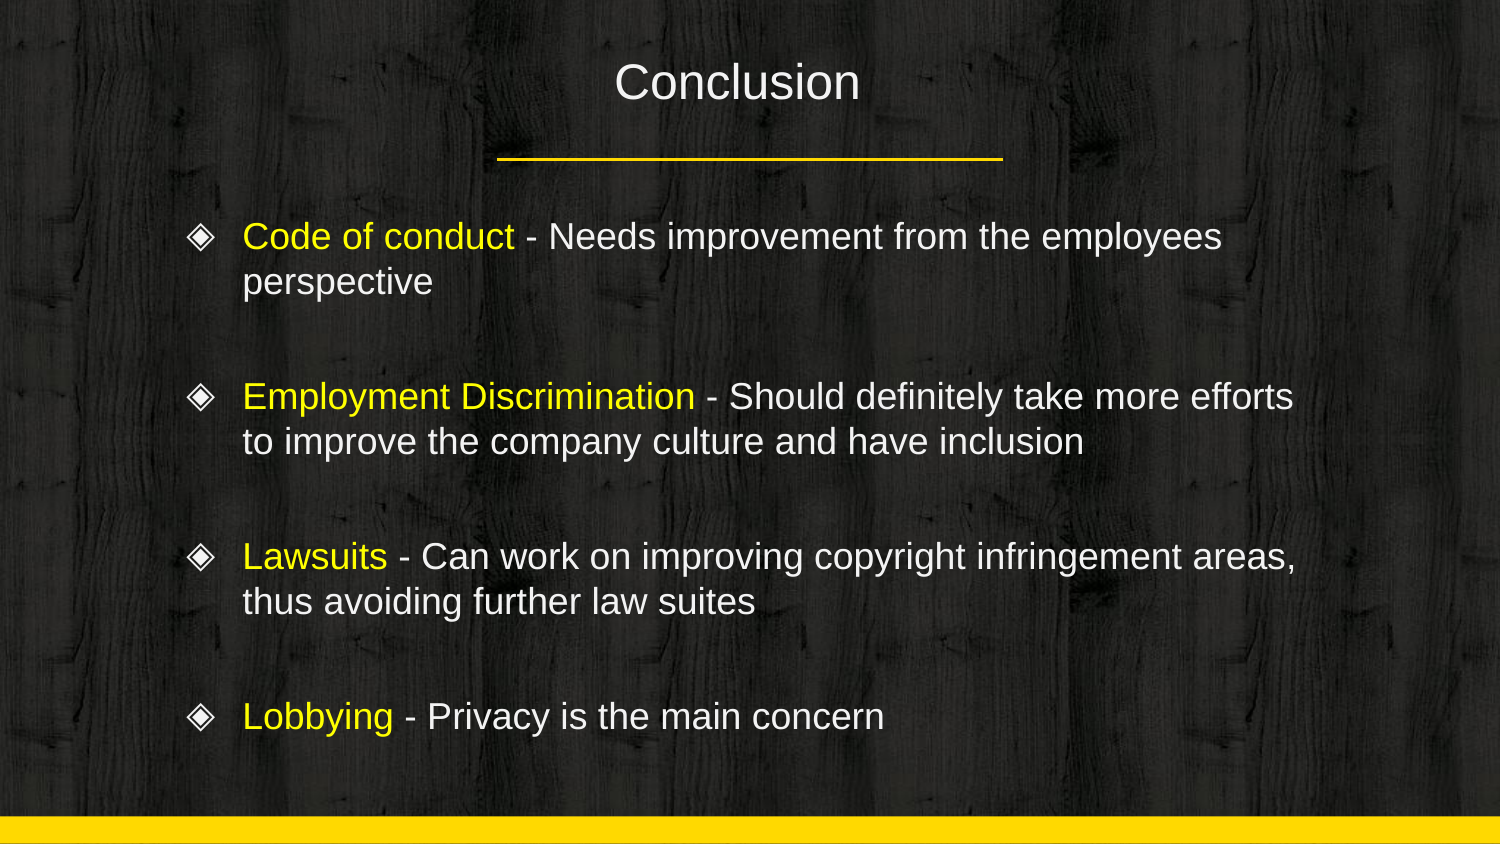

# Conclusion
Code of conduct - Needs improvement from the employees perspective

Employment Discrimination - Should definitely take more efforts to improve the company culture and have inclusion

Lawsuits - Can work on improving copyright infringement areas, thus avoiding further law suites

Lobbying - Privacy is the main concern